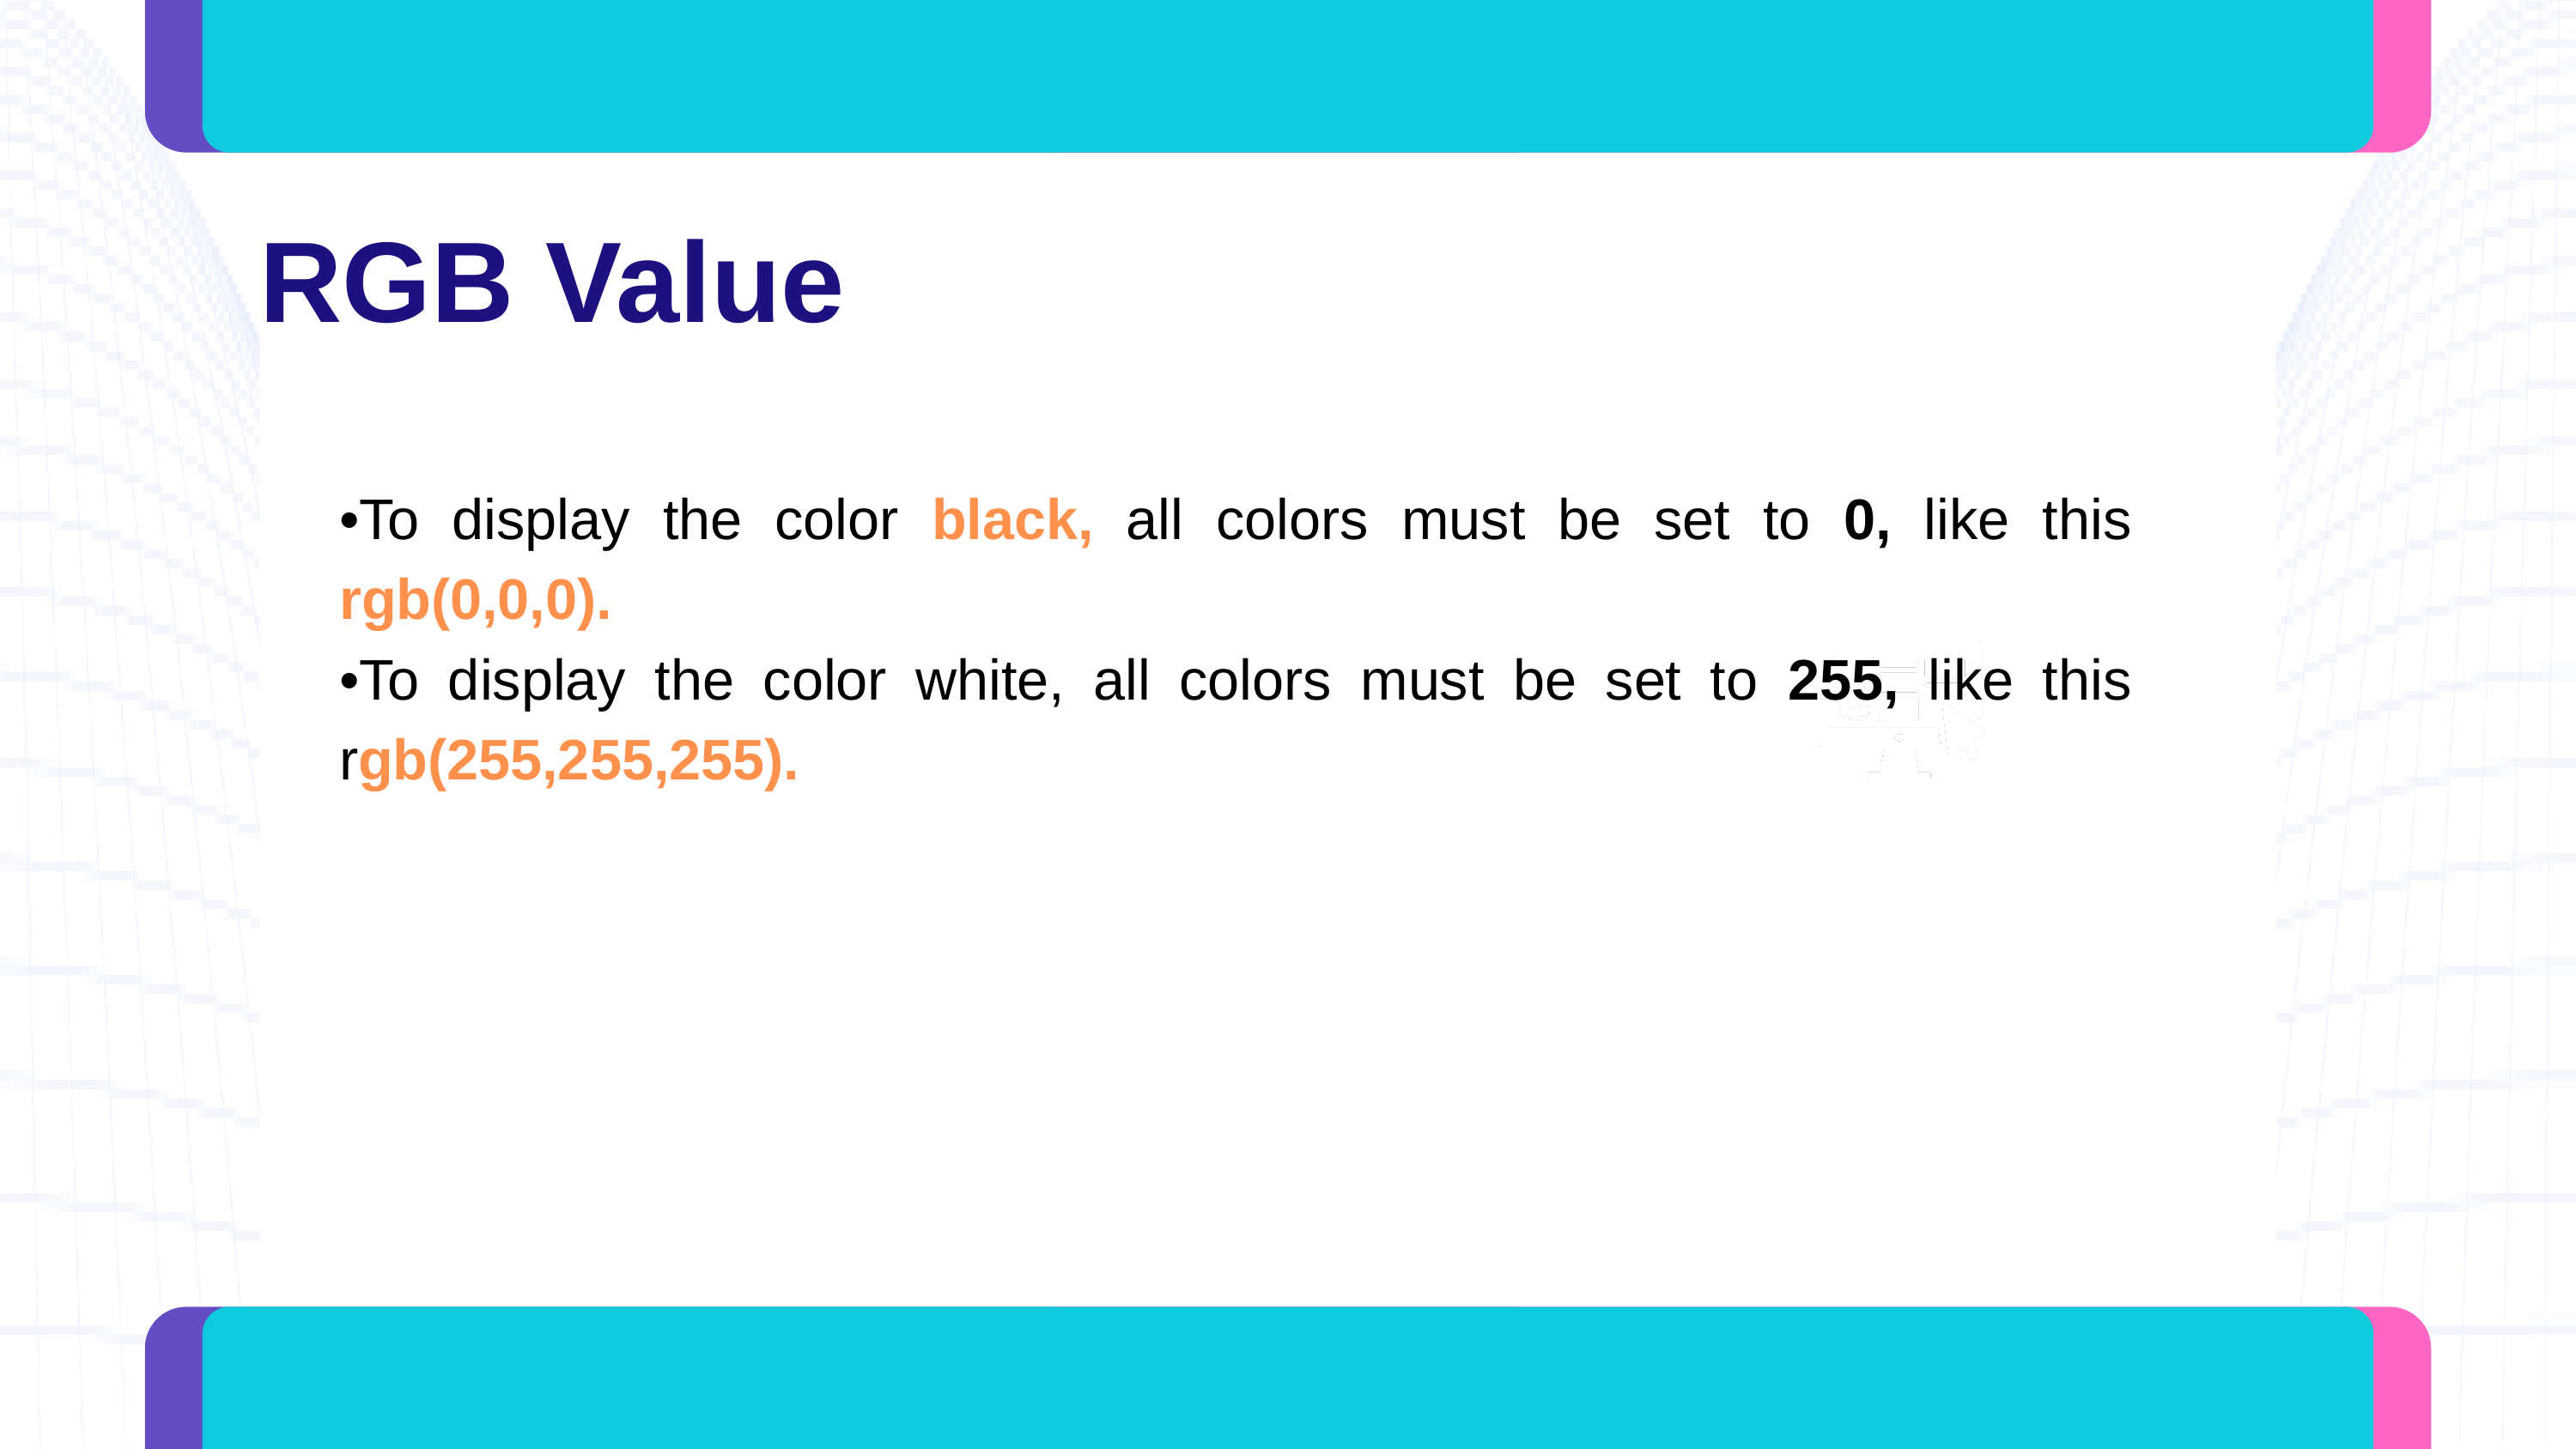

RGB Value

•To display the color black, all colors must be set to 0, like this rgb(0,0,0).
•To display the color white, all colors must be set to 255, like this rgb(255,255,255).